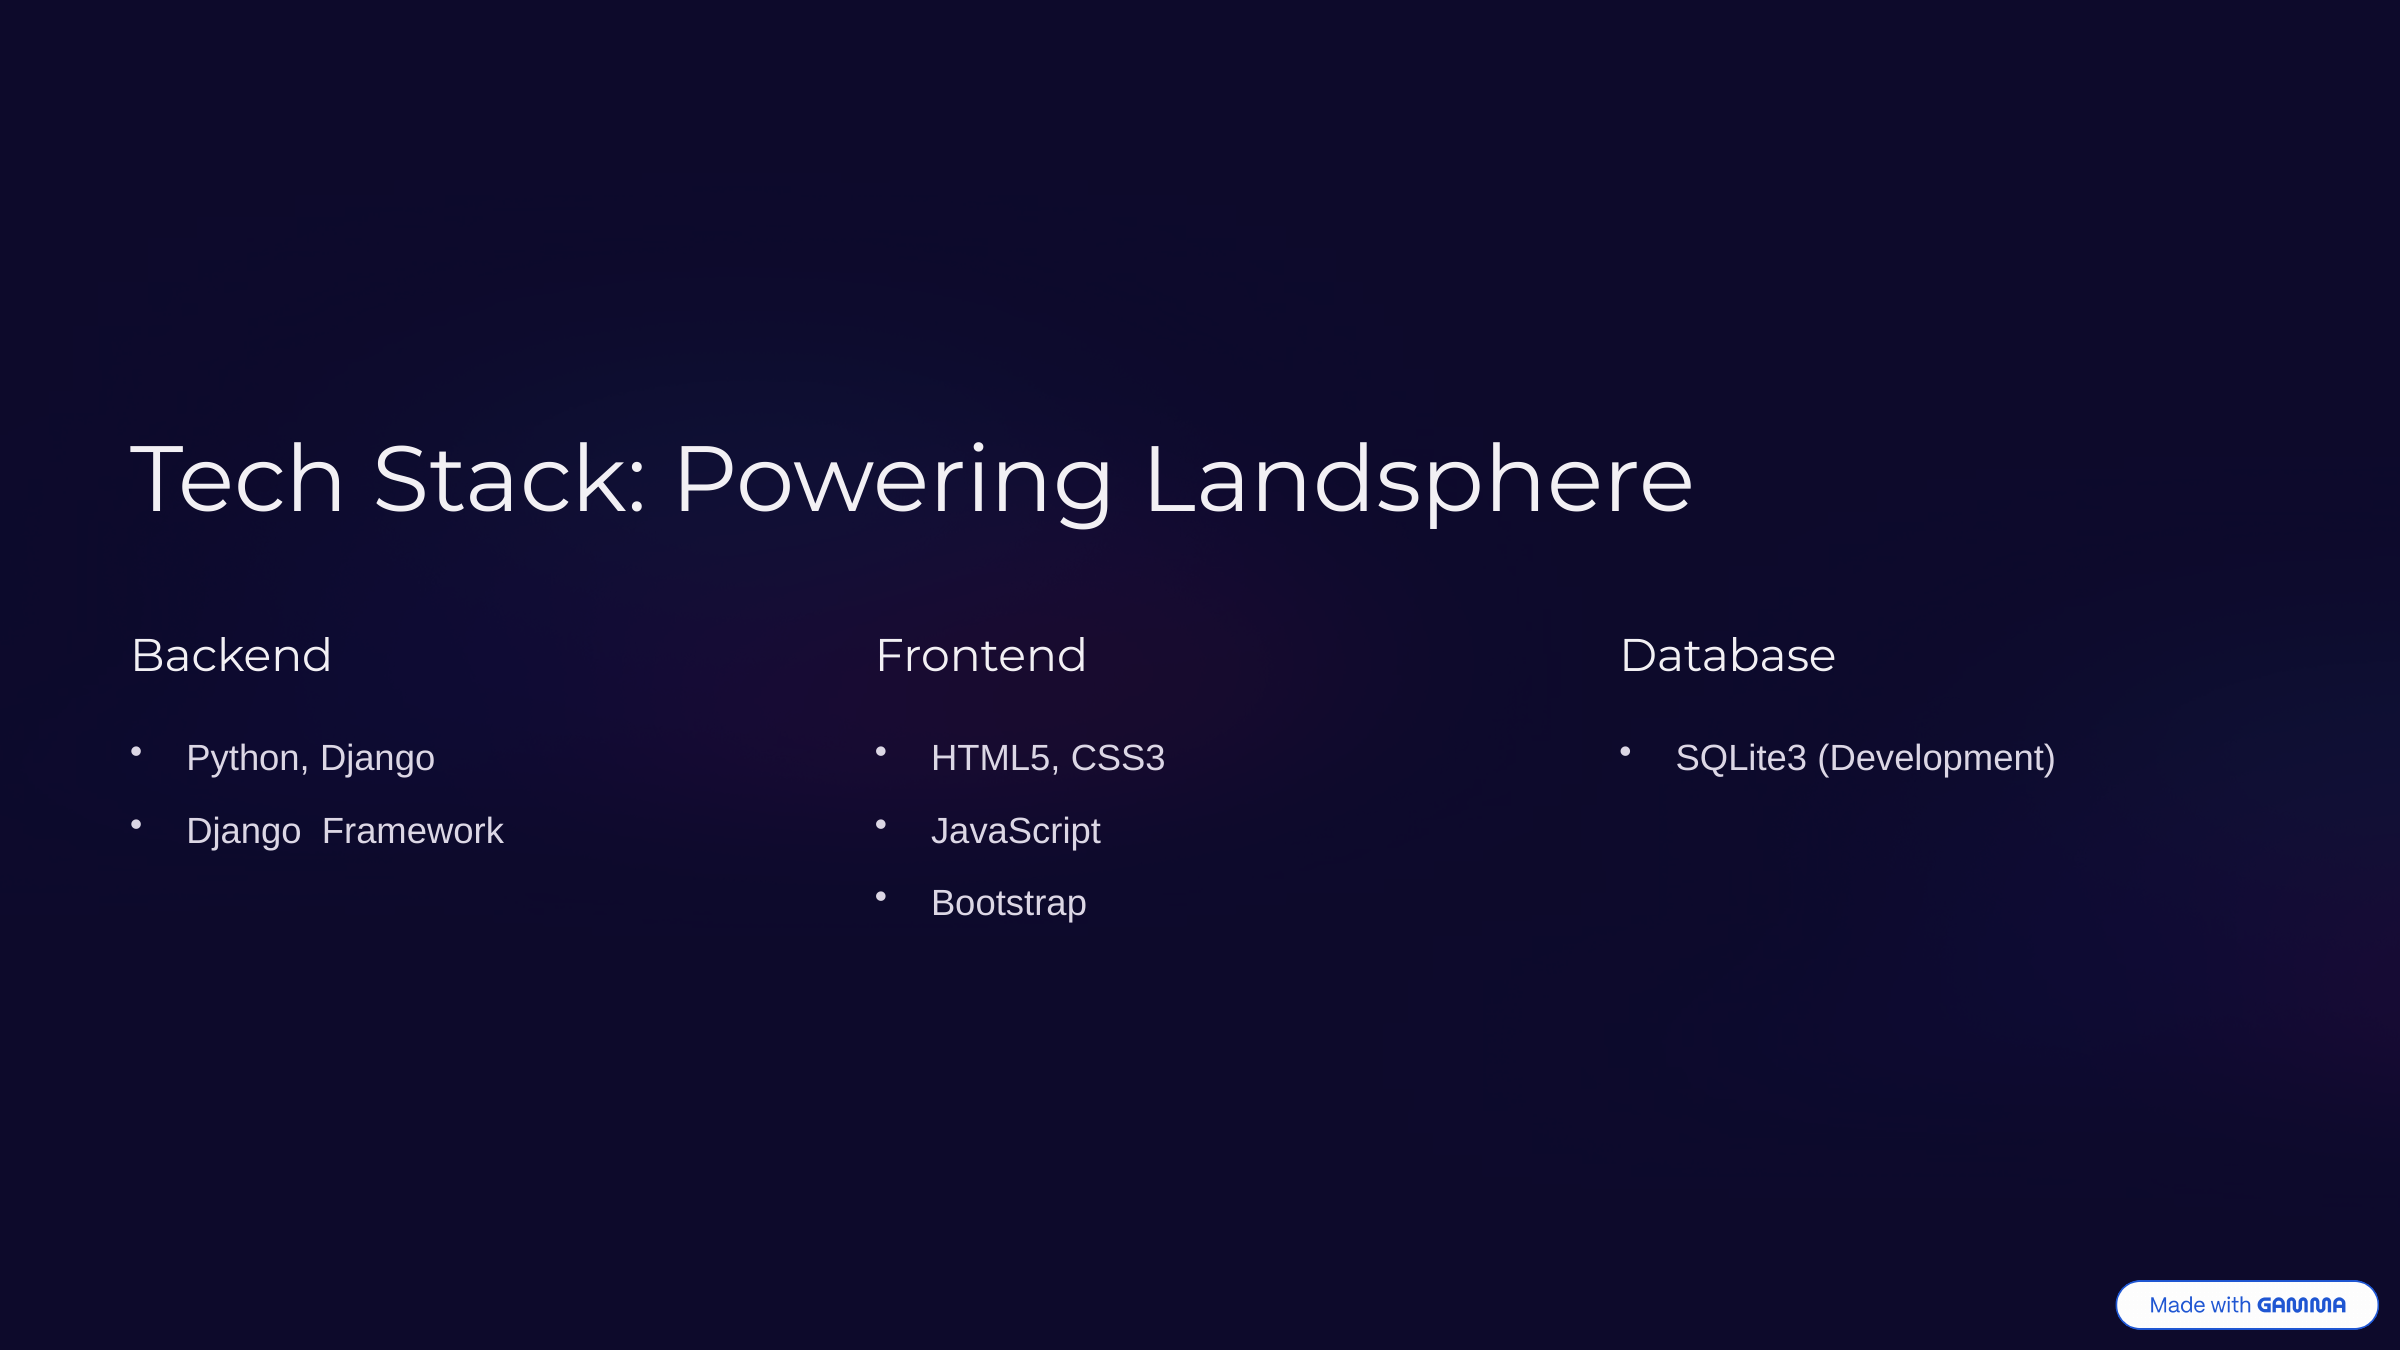

Tech Stack: Powering Landsphere
Backend
Frontend
Database
Python, Django
HTML5, CSS3
SQLite3 (Development)
Django  Framework
JavaScript
Bootstrap